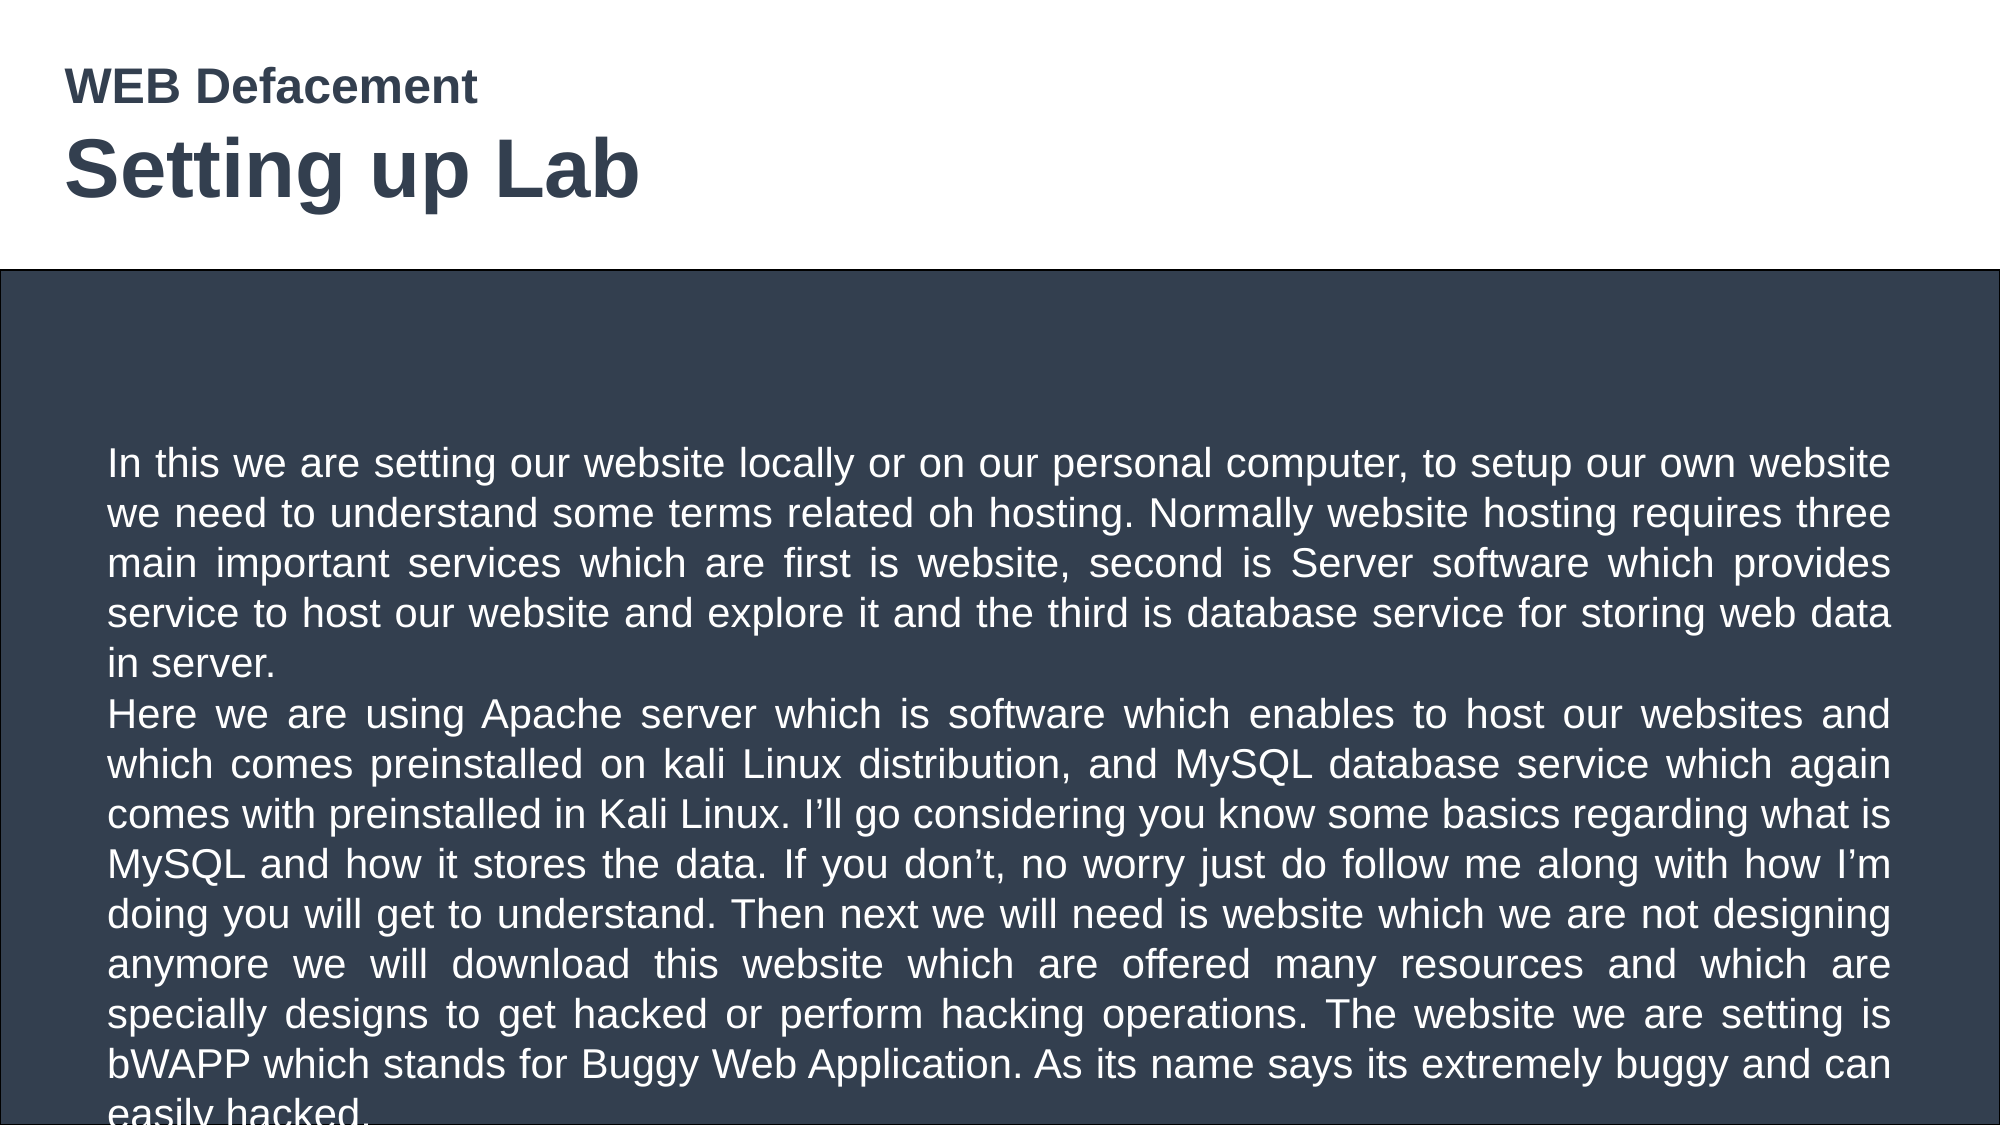

WEB Defacement
Setting up Lab

In this we are setting our website locally or on our personal computer, to setup our own website we need to understand some terms related oh hosting. Normally website hosting requires three main important services which are first is website, second is Server software which provides service to host our website and explore it and the third is database service for storing web data in server.
Here we are using Apache server which is software which enables to host our websites and which comes preinstalled on kali Linux distribution, and MySQL database service which again comes with preinstalled in Kali Linux. I’ll go considering you know some basics regarding what is MySQL and how it stores the data. If you don’t, no worry just do follow me along with how I’m doing you will get to understand. Then next we will need is website which we are not designing anymore we will download this website which are offered many resources and which are specially designs to get hacked or perform hacking operations. The website we are setting is bWAPP which stands for Buggy Web Application. As its name says its extremely buggy and can easily hacked.
Here is the download link go ahead and download it first.
https://www.bwaap.com/downloads